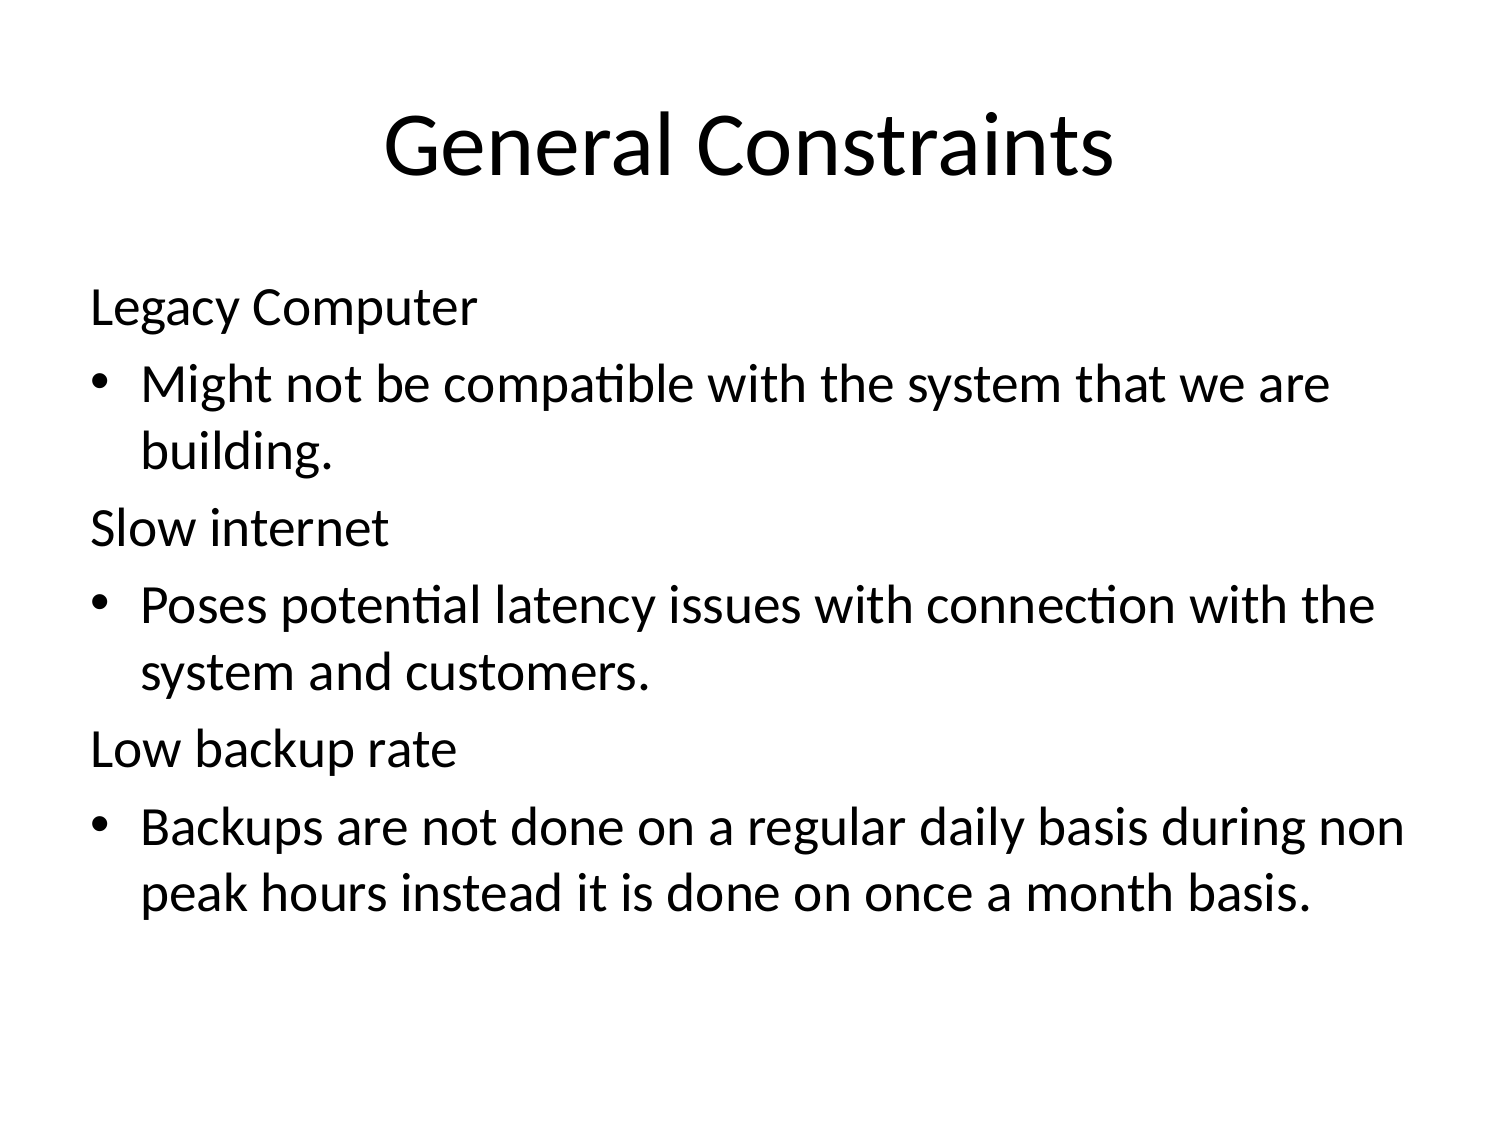

# General Constraints
Legacy Computer
Might not be compatible with the system that we are building.
Slow internet
Poses potential latency issues with connection with the system and customers.
Low backup rate
Backups are not done on a regular daily basis during non peak hours instead it is done on once a month basis.